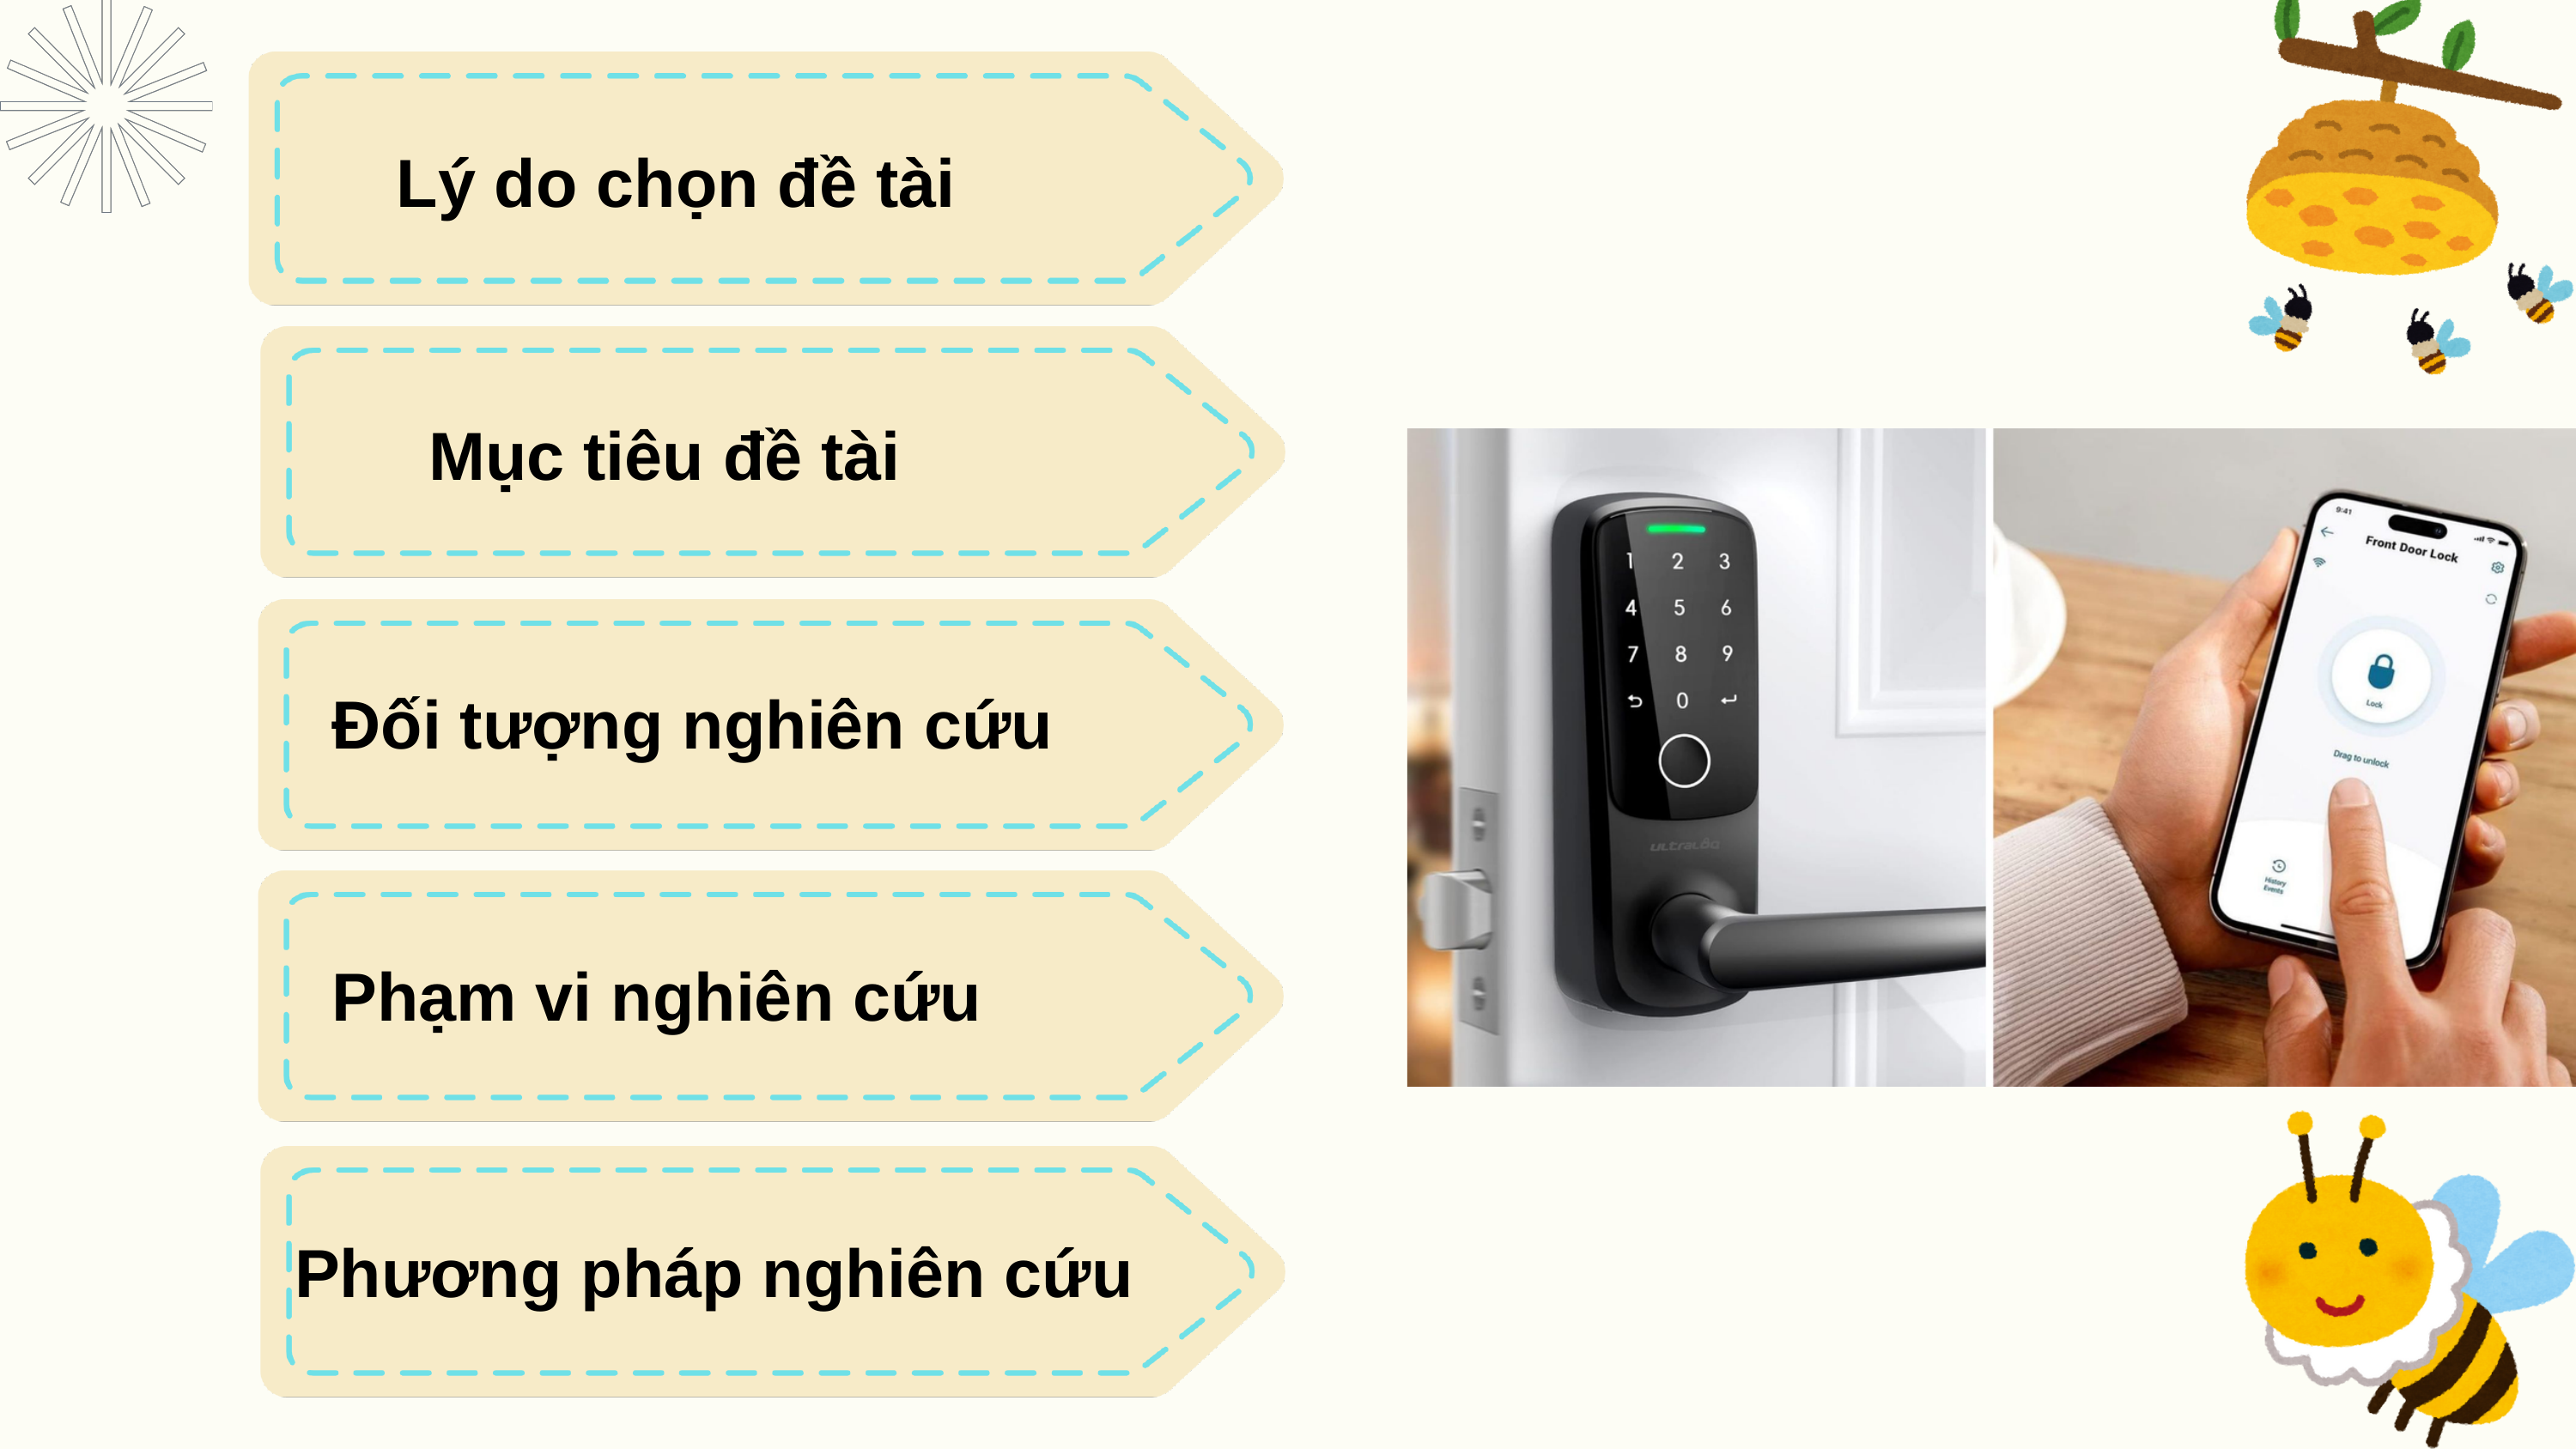

Lý do chọn đề tài

Mục tiêu đề tài

Đối tượng nghiên cứu

Phạm vi nghiên cứu

Phương pháp nghiên cứu